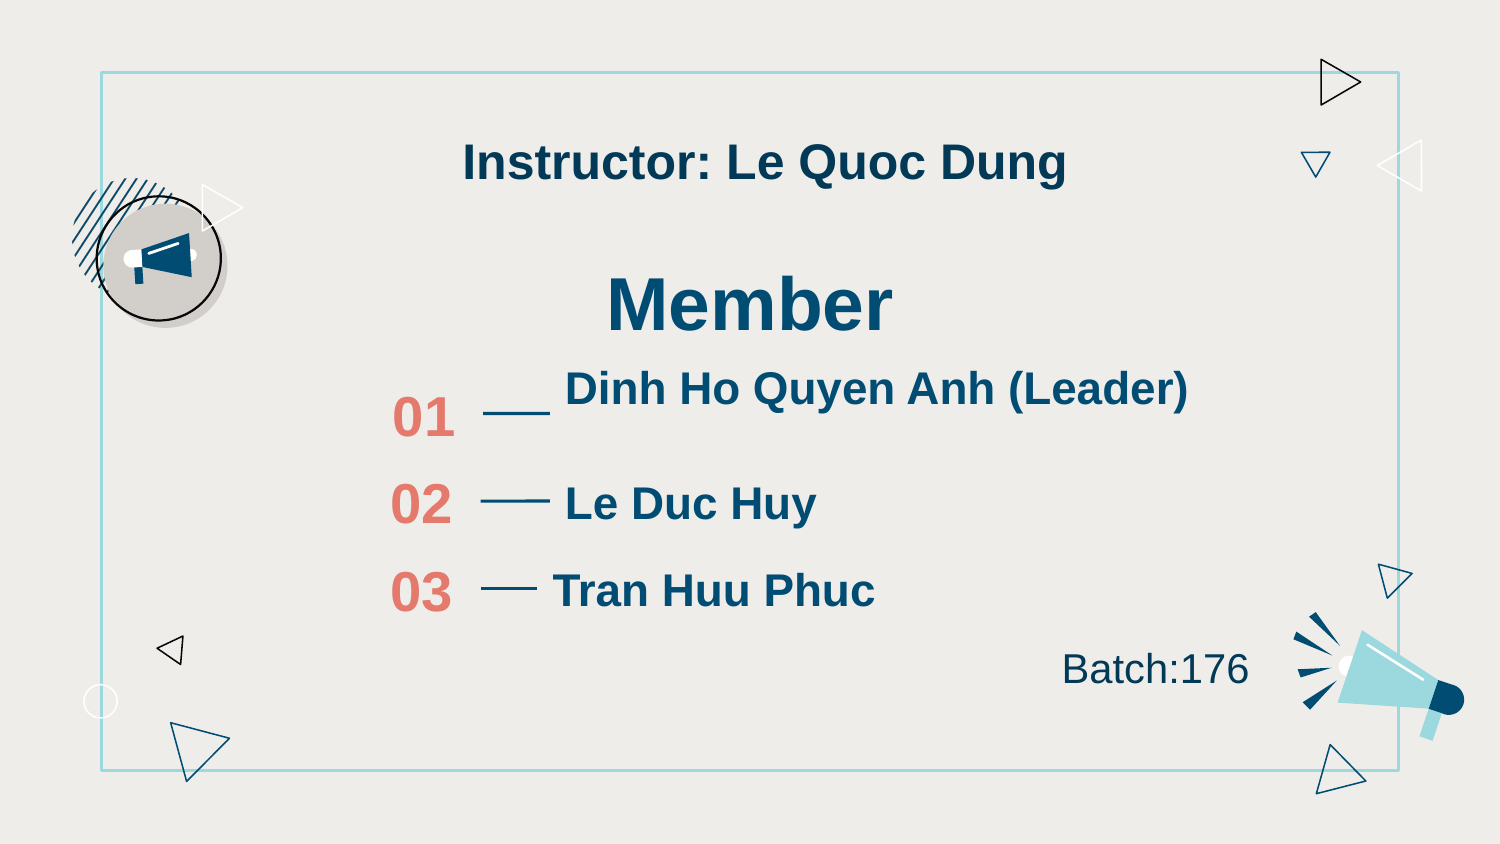

Instructor: Le Quoc Dung
Member
Dinh Ho Quyen Anh (Leader)
# 01
Le Duc Huy
02
03
Tran Huu Phuc
Batch:176